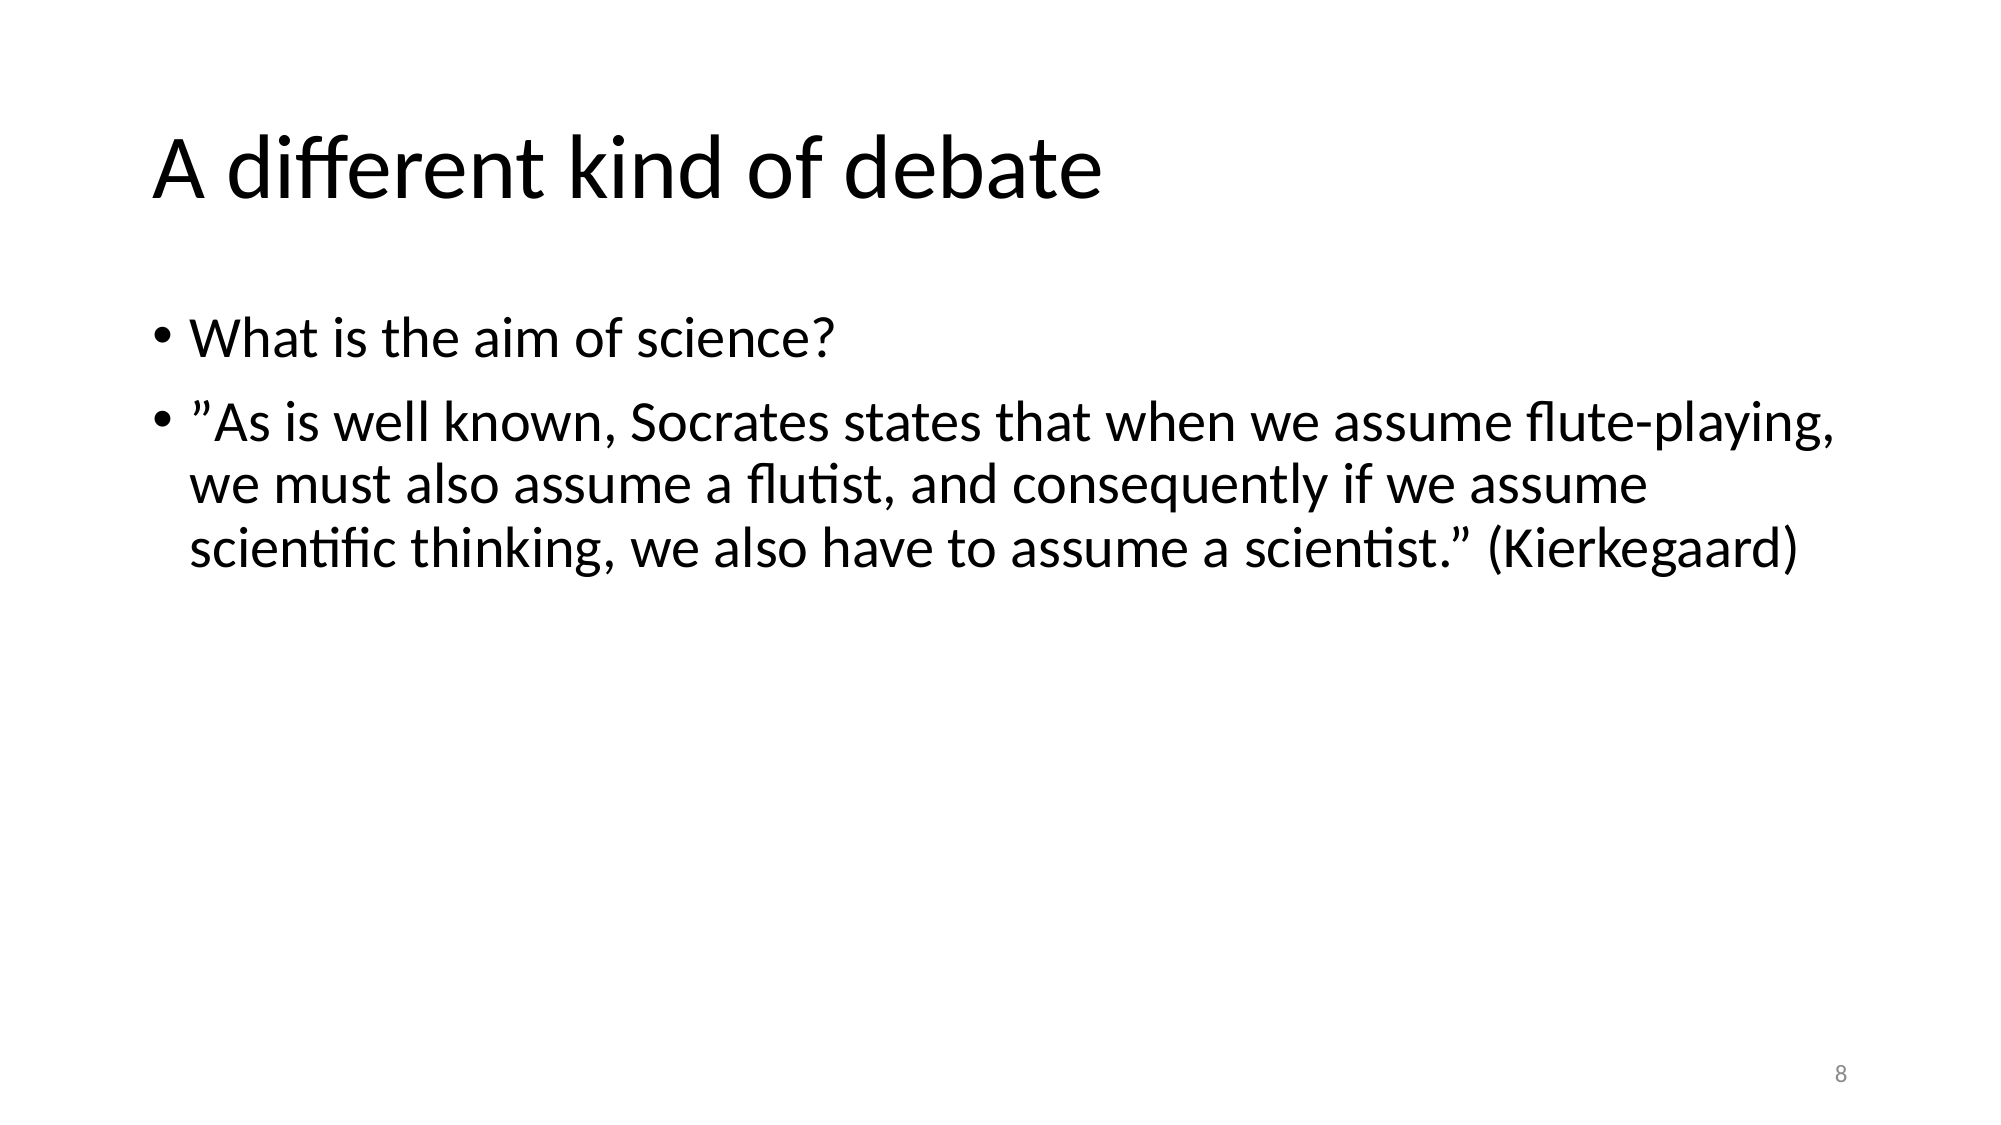

# A different kind of debate
What is the aim of science?
”As is well known, Socrates states that when we assume flute-playing, we must also assume a flutist, and consequently if we assume scientific thinking, we also have to assume a scientist.” (Kierkegaard)

8